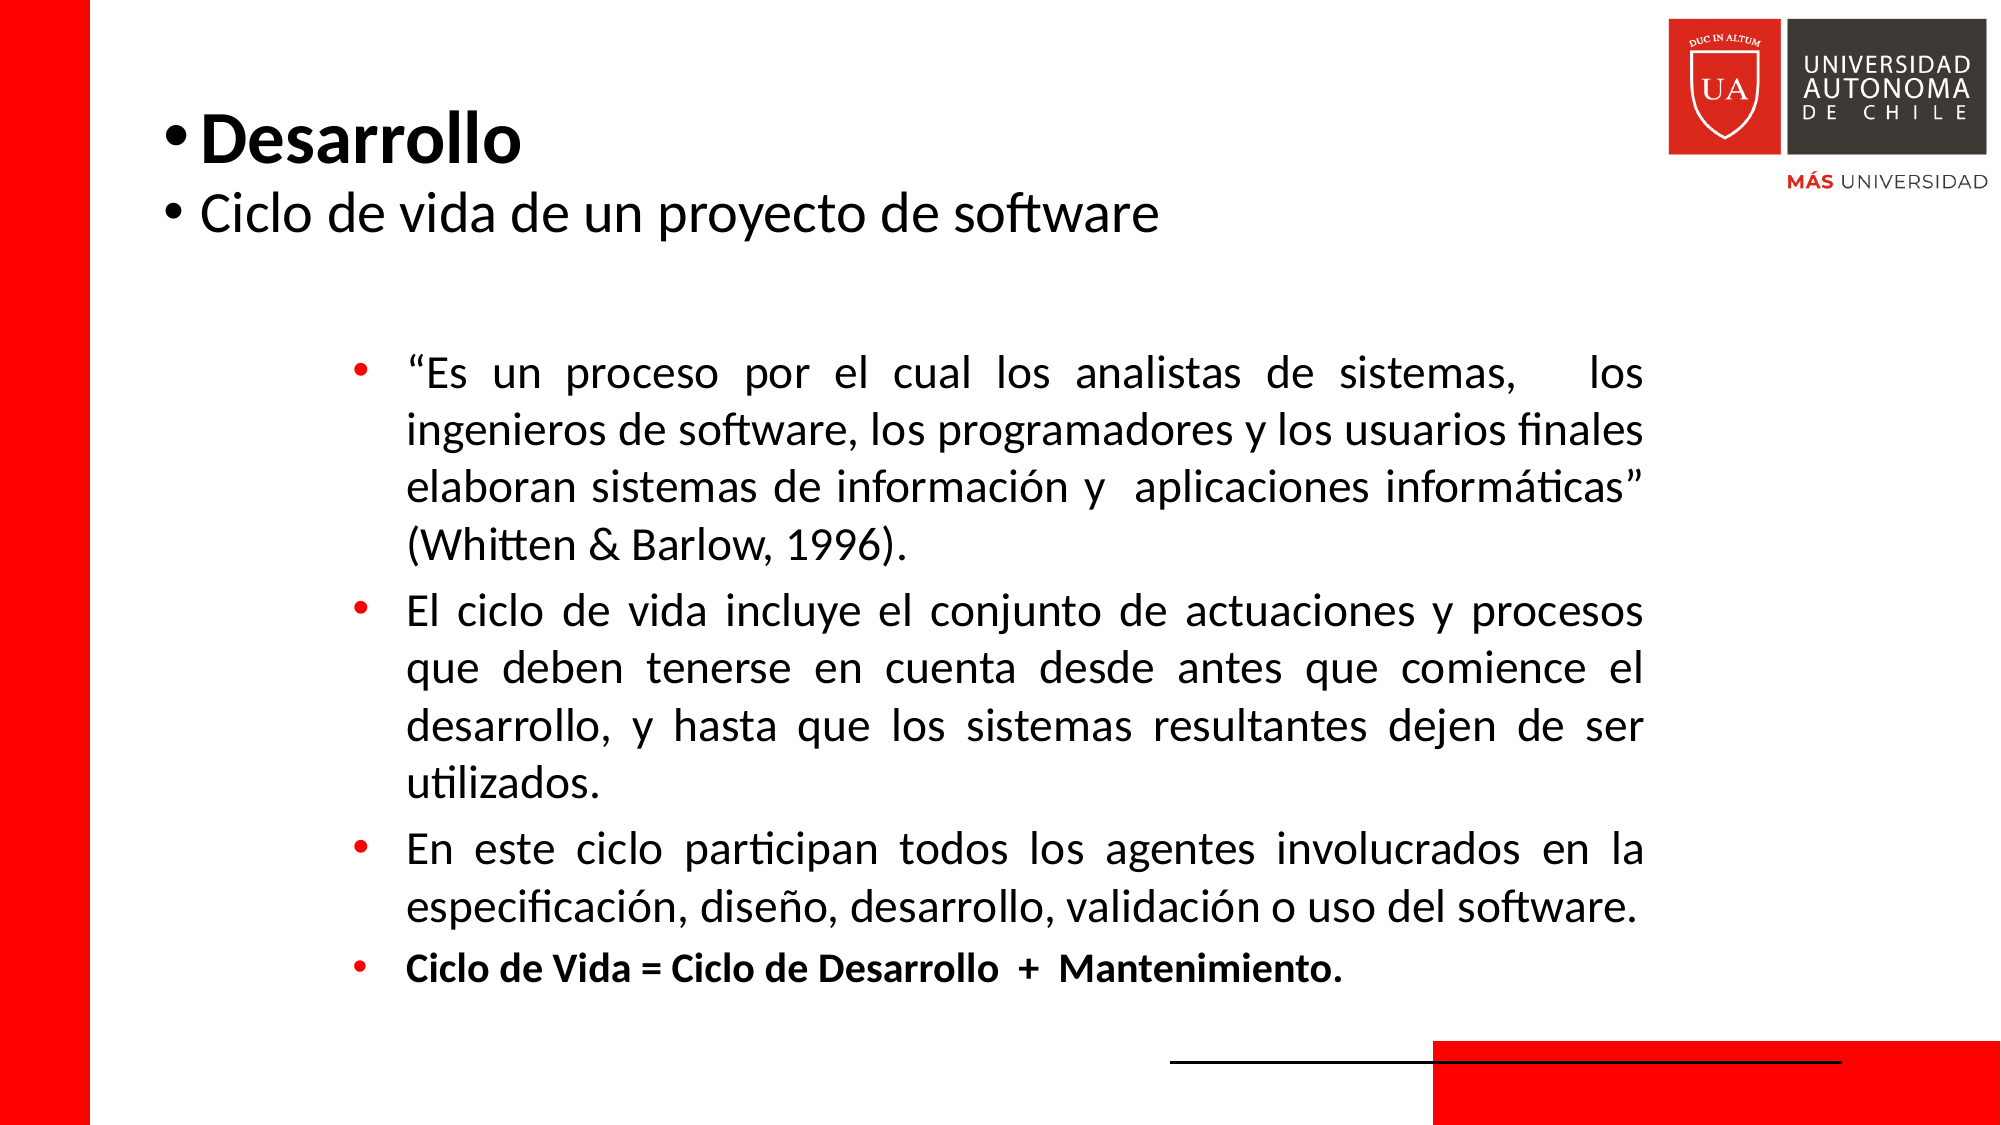

Desarrollo
Ciclo de vida de un proyecto de software
“Es un proceso por el cual los analistas de sistemas,   los ingenieros de software, los programadores y los usuarios finales elaboran sistemas de información y  aplicaciones informáticas” (Whitten & Barlow, 1996).
El ciclo de vida incluye el conjunto de actuaciones y procesos que deben tenerse en cuenta desde antes que comience el desarrollo, y hasta que los sistemas resultantes dejen de ser utilizados.
En este ciclo participan todos los agentes involucrados en la especificación, diseño, desarrollo, validación o uso del software.
Ciclo de Vida = Ciclo de Desarrollo  +  Mantenimiento.

25